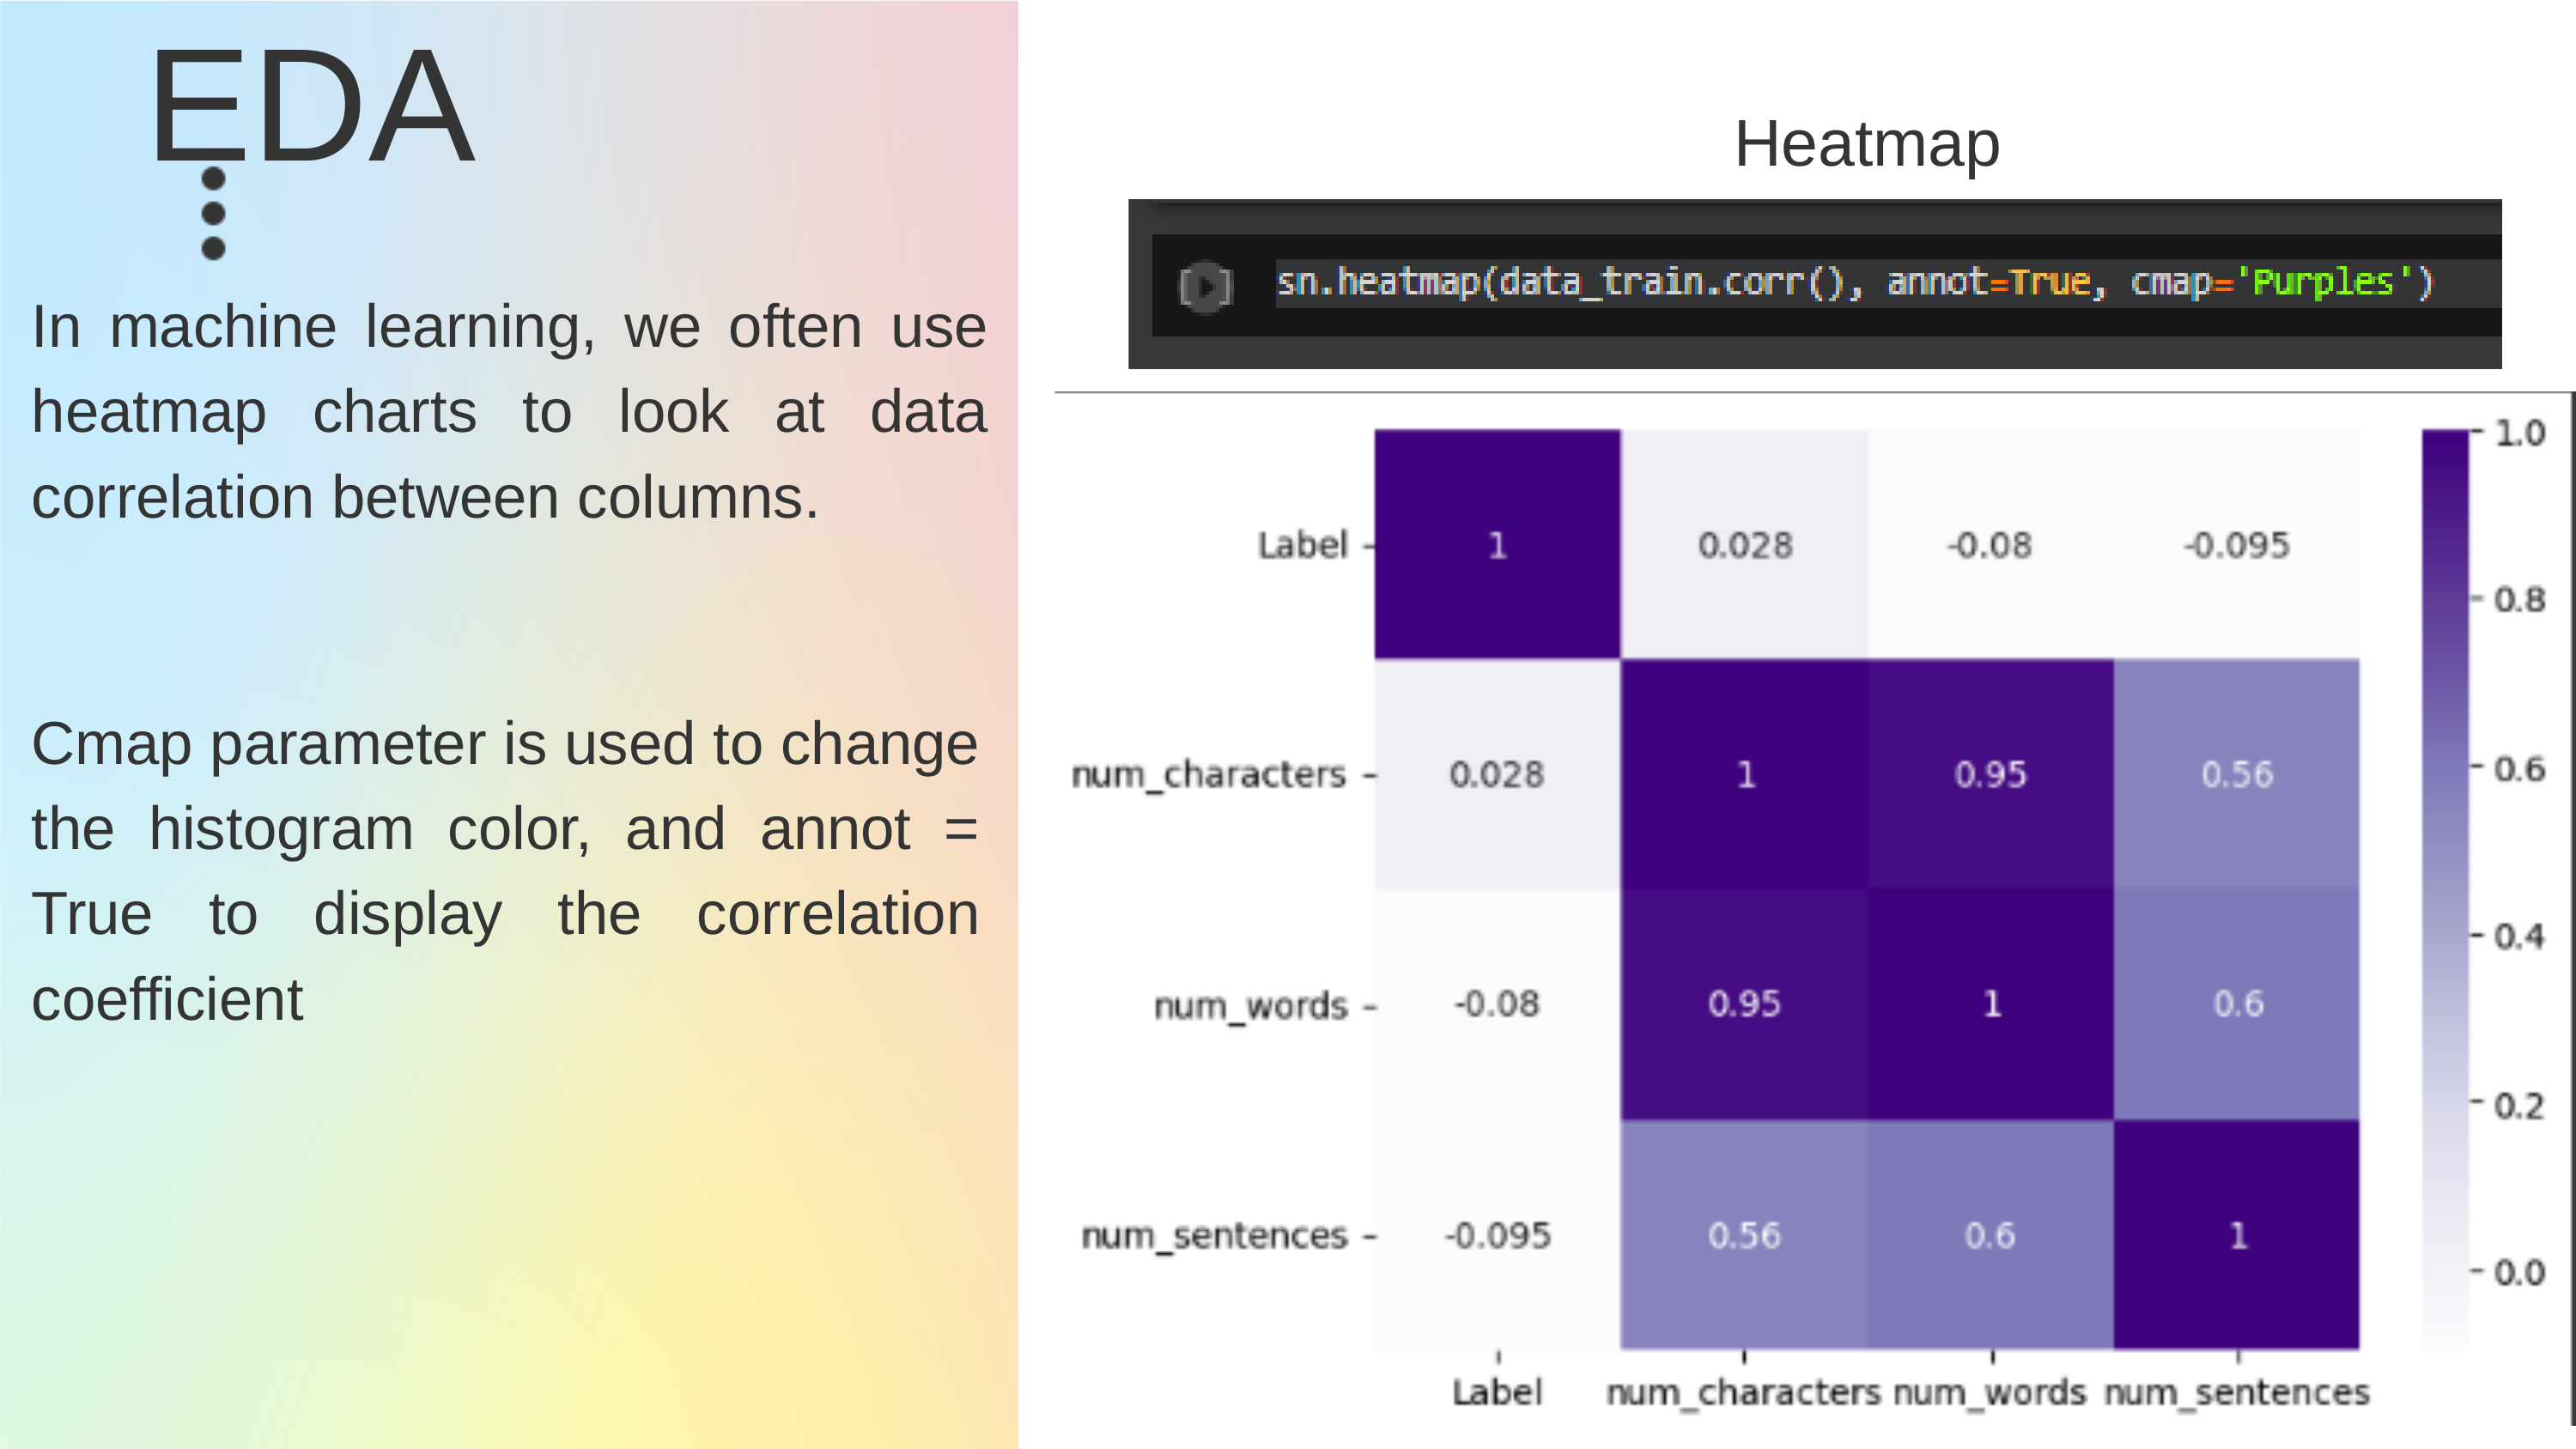

EDA
Heatmap

In machine learning, we often use heatmap charts to look at data correlation between columns.

Cmap parameter is used to change the histogram color, and annot = True to display the correlation coefficient